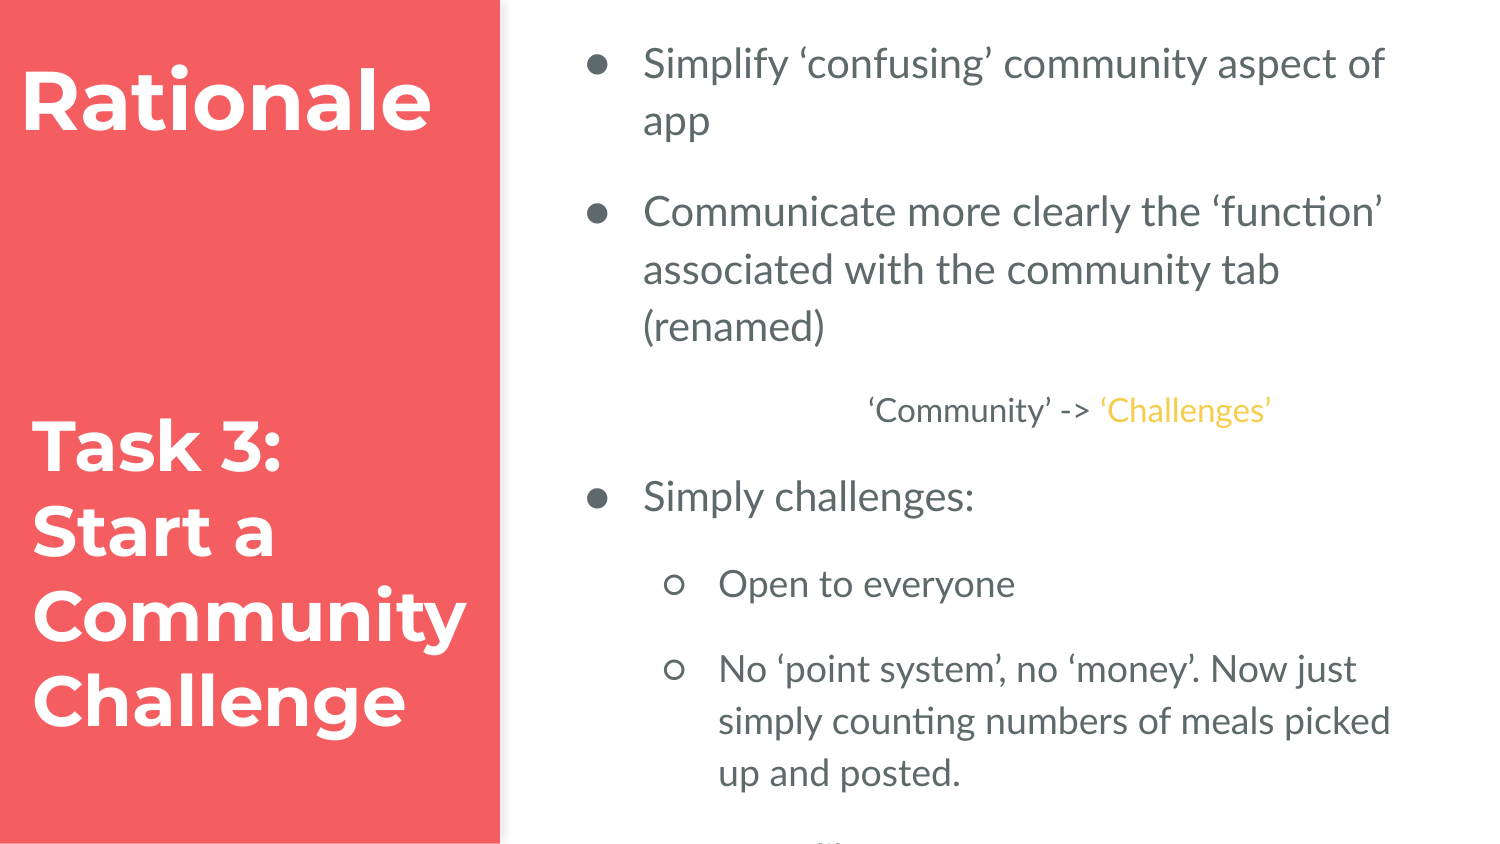

Simplify ‘confusing’ community aspect of app
Communicate more clearly the ‘function’ associated with the community tab (renamed)
		‘Community’ -> ‘Challenges’
Simply challenges:
Open to everyone
No ‘point system’, no ‘money’. Now just simply counting numbers of meals picked up and posted.
More like events

# Rationale

Task 3:
Start a Community Challenge